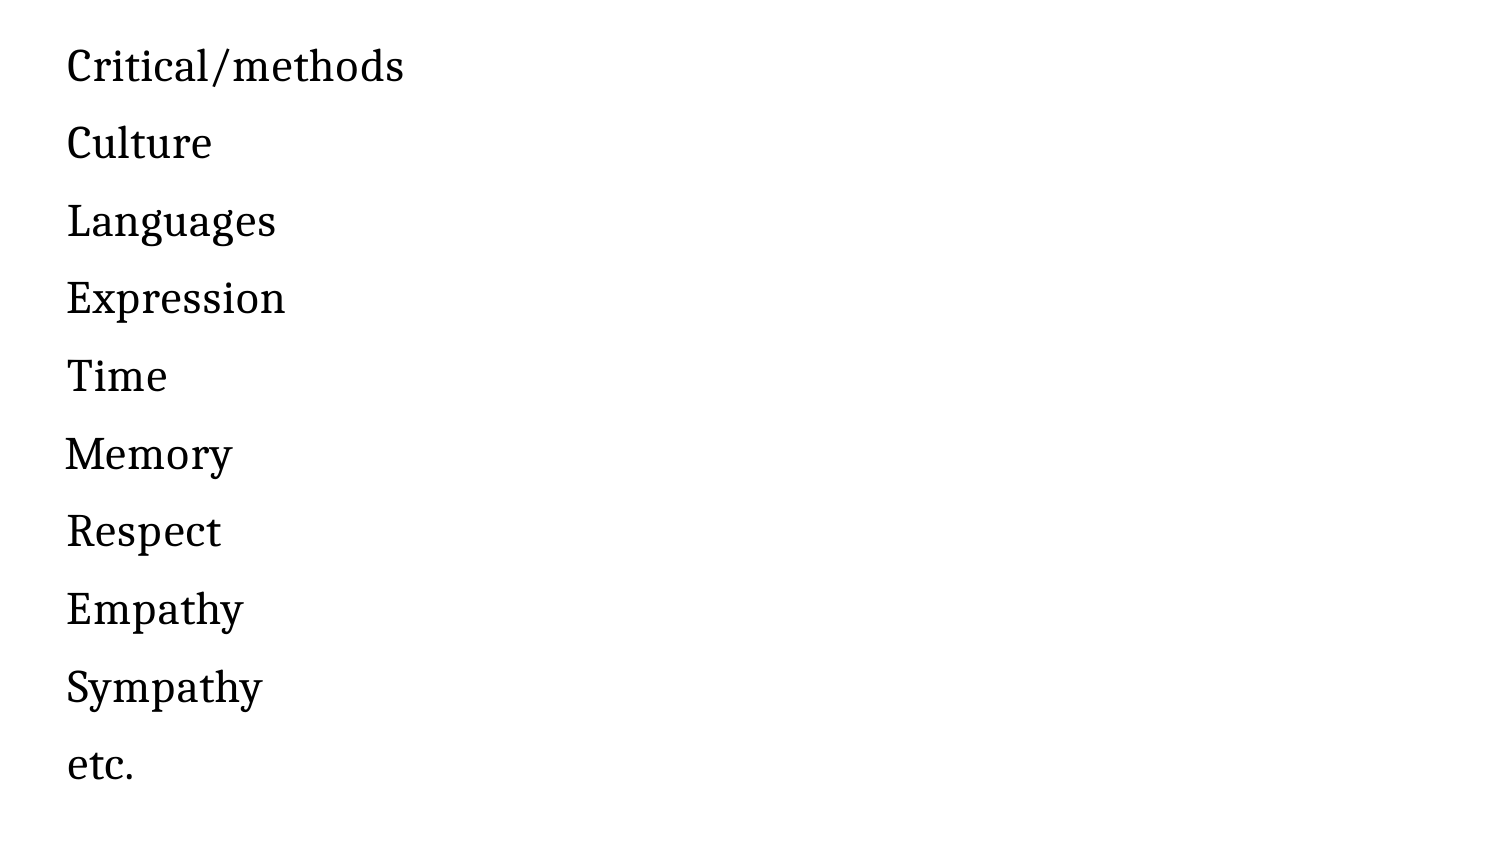

Critical/methods
Culture
Languages
Expression
Time
Memory
Respect
Empathy
Sympathy
etc.

#